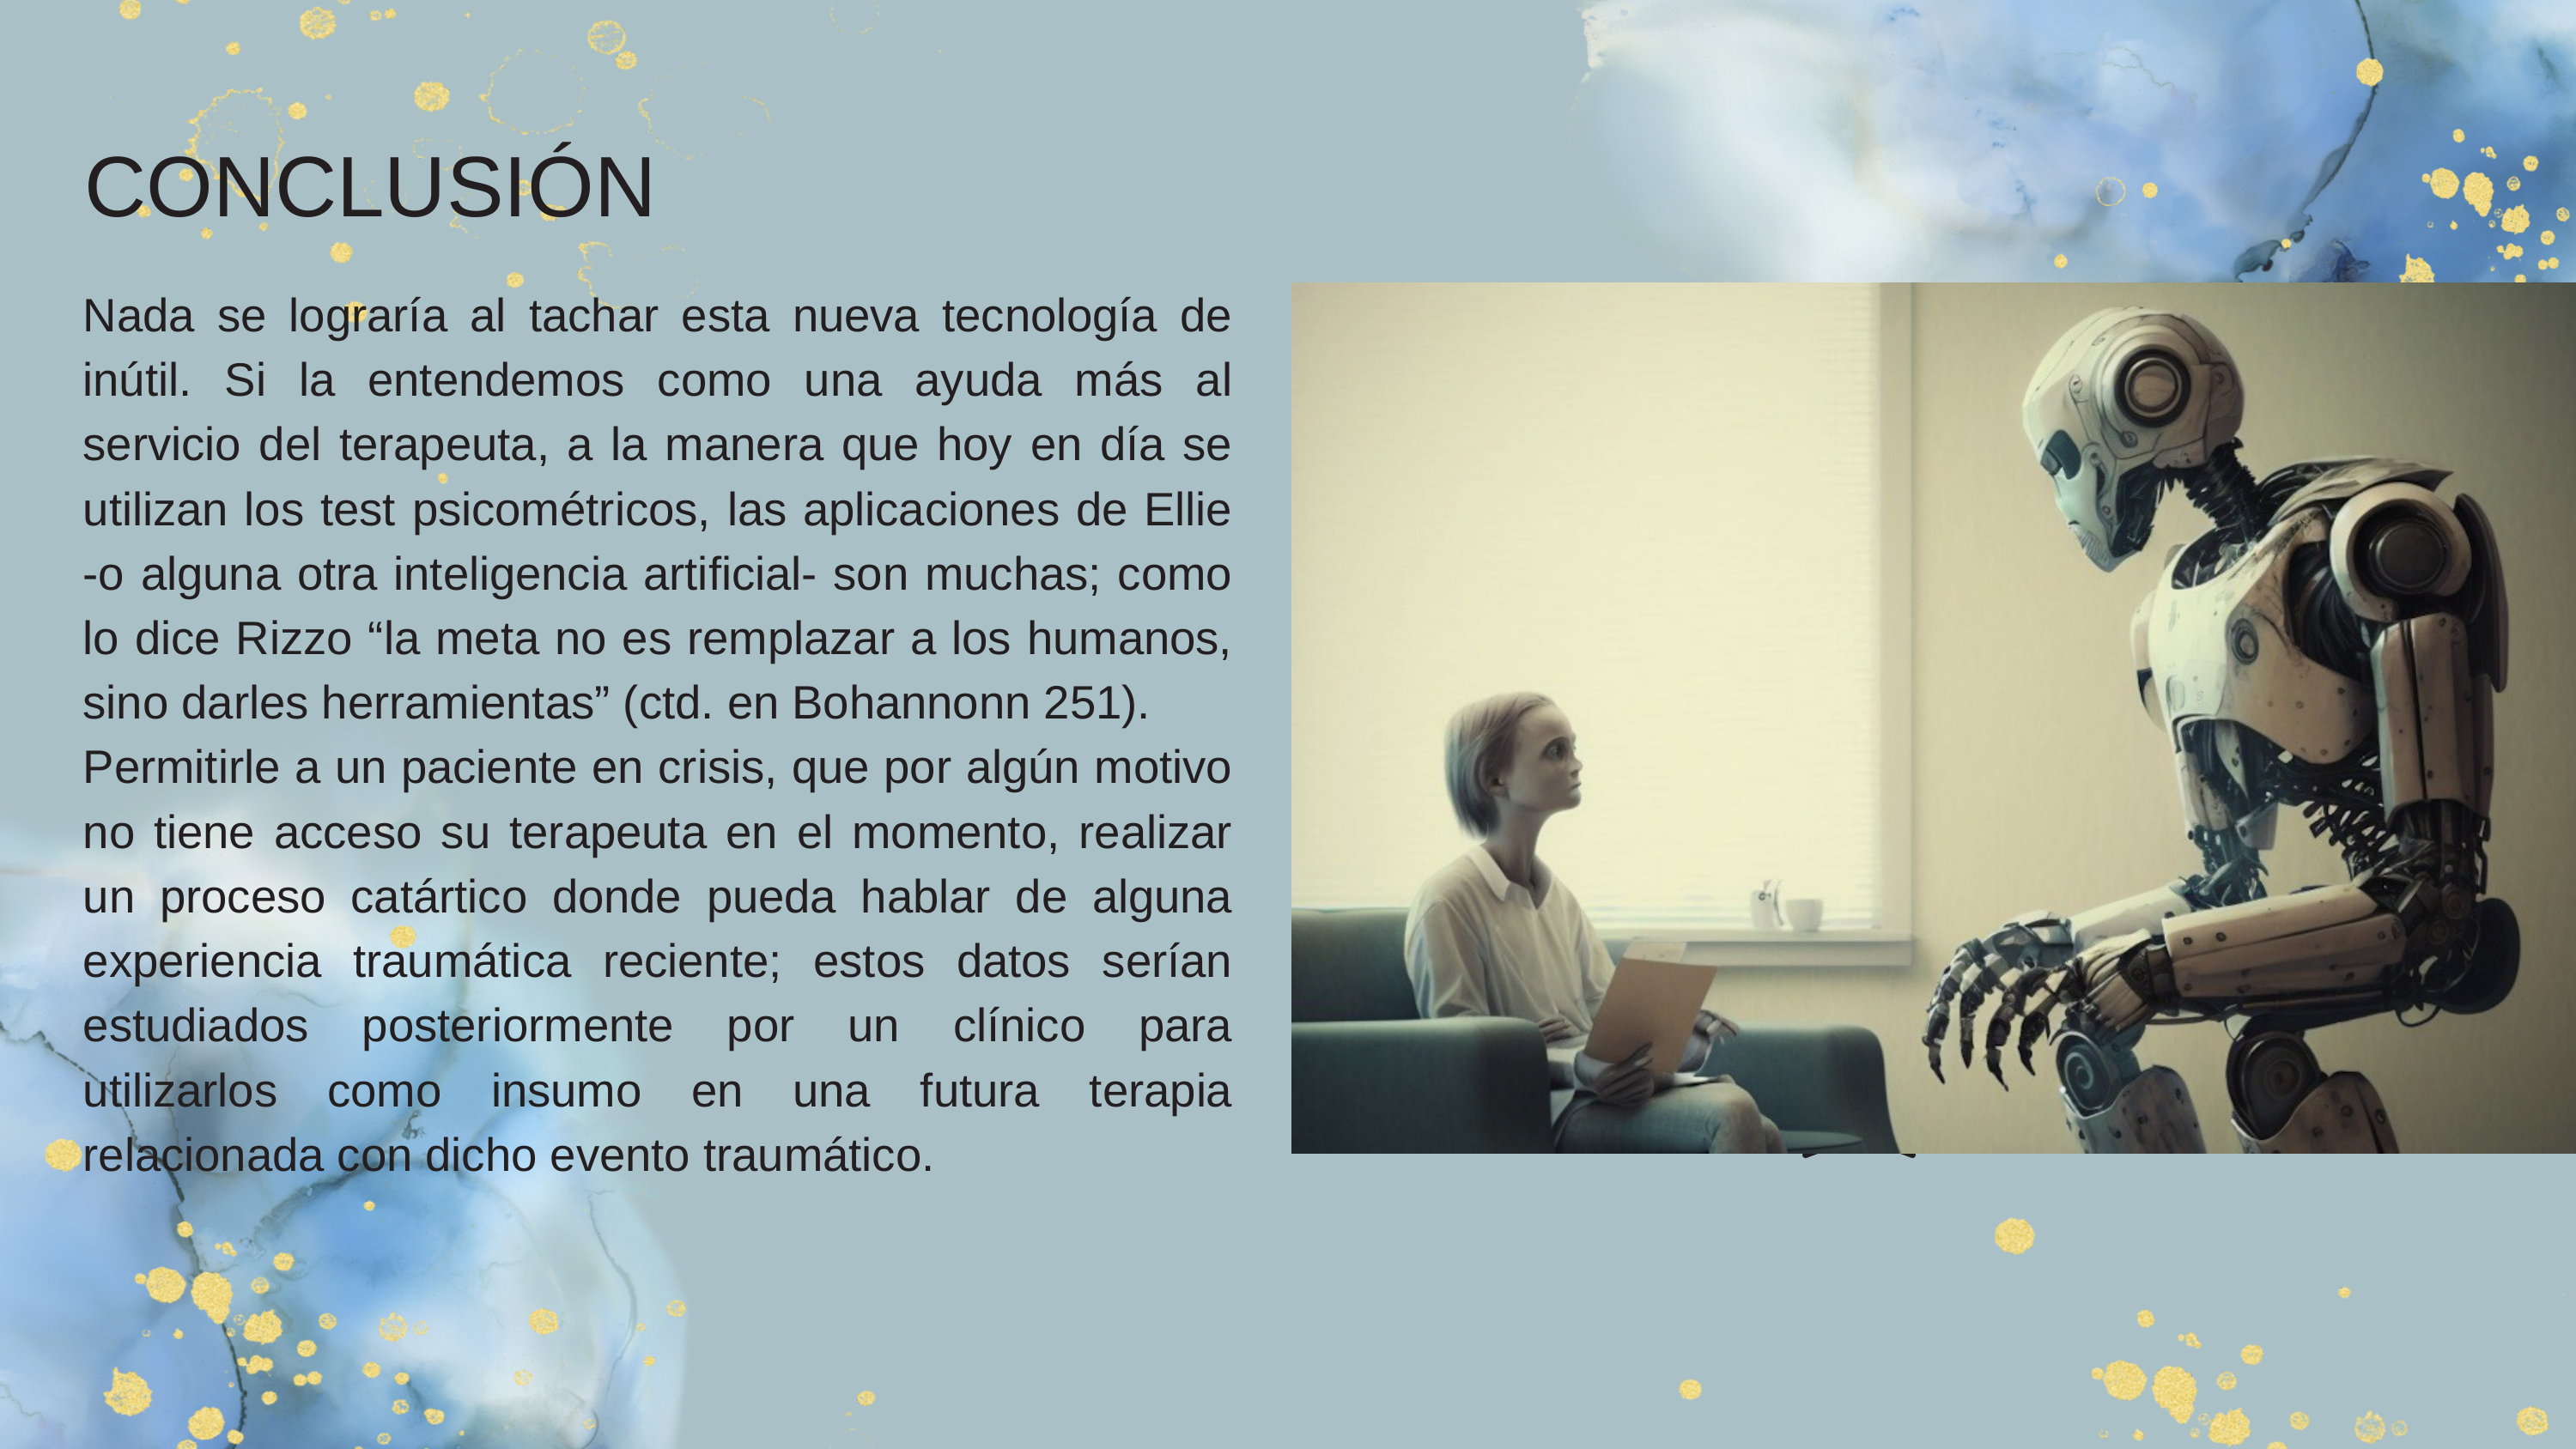

CONCLUSIÓN
Nada se lograría al tachar esta nueva tecnología de inútil. Si la entendemos como una ayuda más al servicio del terapeuta, a la manera que hoy en día se utilizan los test psicométricos, las aplicaciones de Ellie -o alguna otra inteligencia artificial- son muchas; como lo dice Rizzo “la meta no es remplazar a los humanos, sino darles herramientas” (ctd. en Bohannonn 251).
Permitirle a un paciente en crisis, que por algún motivo no tiene acceso su terapeuta en el momento, realizar un proceso catártico donde pueda hablar de alguna experiencia traumática reciente; estos datos serían estudiados posteriormente por un clínico para utilizarlos como insumo en una futura terapia relacionada con dicho evento traumático.